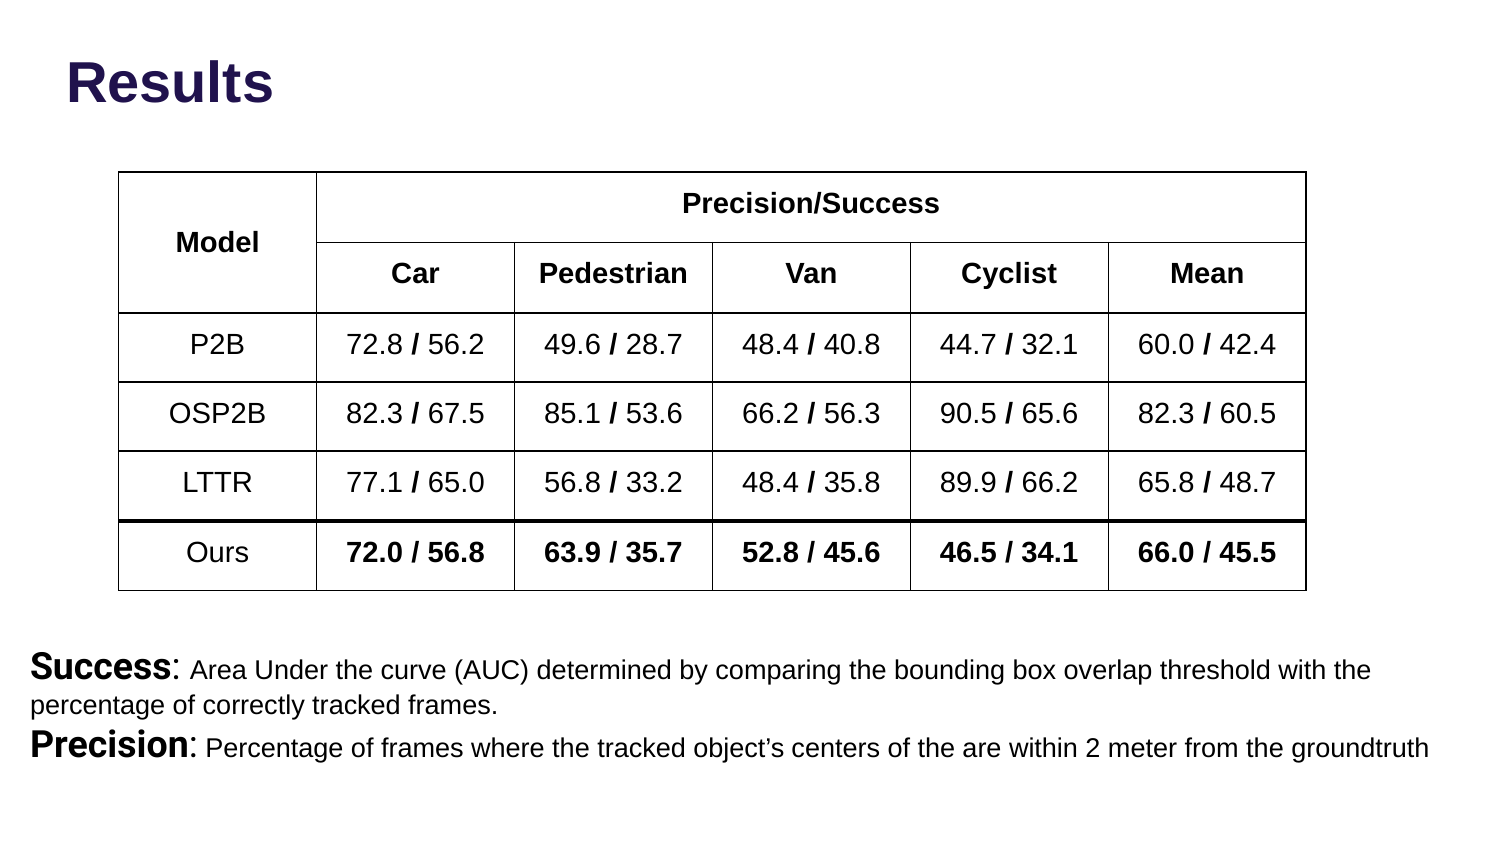

# Results
| Model | Precision/Success |  |  |  |  |
| --- | --- | --- | --- | --- | --- |
|  | Car | Pedestrian | Van | Cyclist | Mean |
| P2B | 72.8 / 56.2 | 49.6 / 28.7 | 48.4 / 40.8 | 44.7 / 32.1 | 60.0 / 42.4 |
| OSP2B | 82.3 / 67.5 | 85.1 / 53.6 | 66.2 / 56.3 | 90.5 / 65.6 | 82.3 / 60.5 |
| LTTR | 77.1 / 65.0 | 56.8 / 33.2 | 48.4 / 35.8 | 89.9 / 66.2 | 65.8 / 48.7 |
| Ours | 72.0 / 56.8 | 63.9 / 35.7 | 52.8 / 45.6 | 46.5 / 34.1 | 66.0 / 45.5 |
Success: Area Under the curve (AUC) determined by comparing the bounding box overlap threshold with the percentage of correctly tracked frames.
Precision: Percentage of frames where the tracked object’s centers of the are within 2 meter from the groundtruth